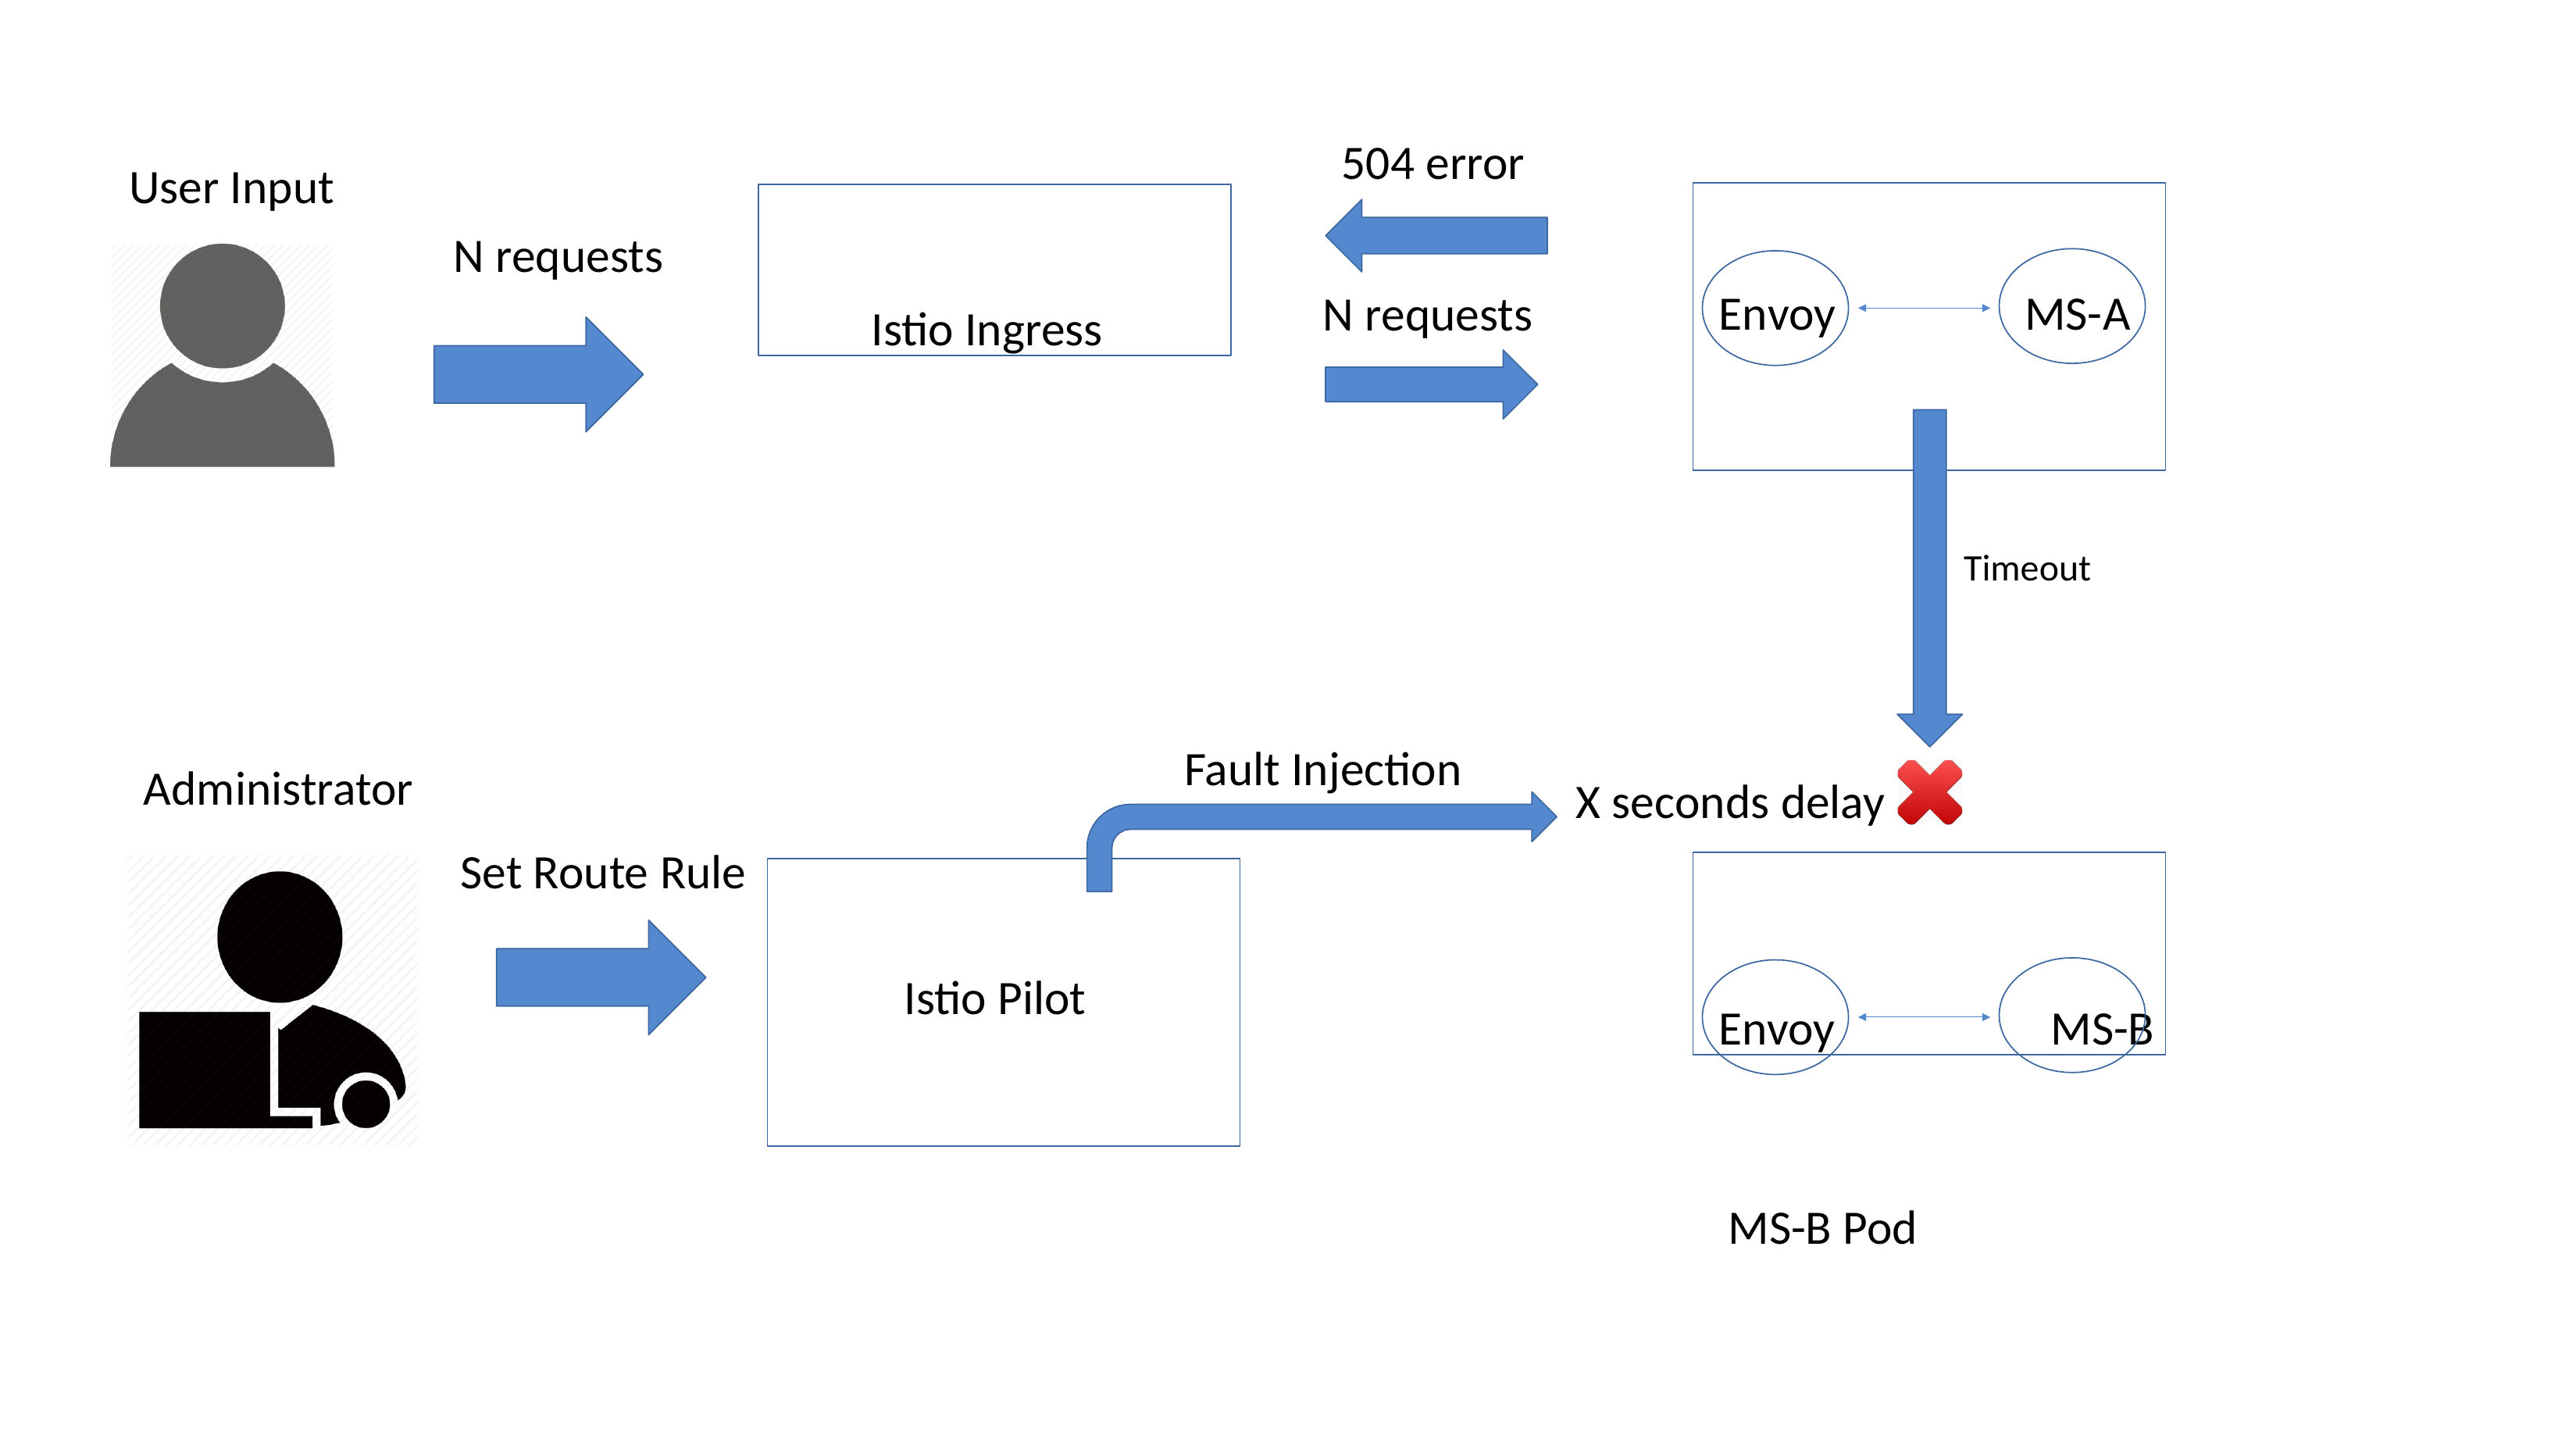

# 504 error
User Input

Istio Ingress

N requests

Envoy
MS-A
N requests

Timeout
Fault Injection
Administrator

X seconds delay

Set Route Rule

Envoy	MS-B

Istio Pilot

MS-B Pod